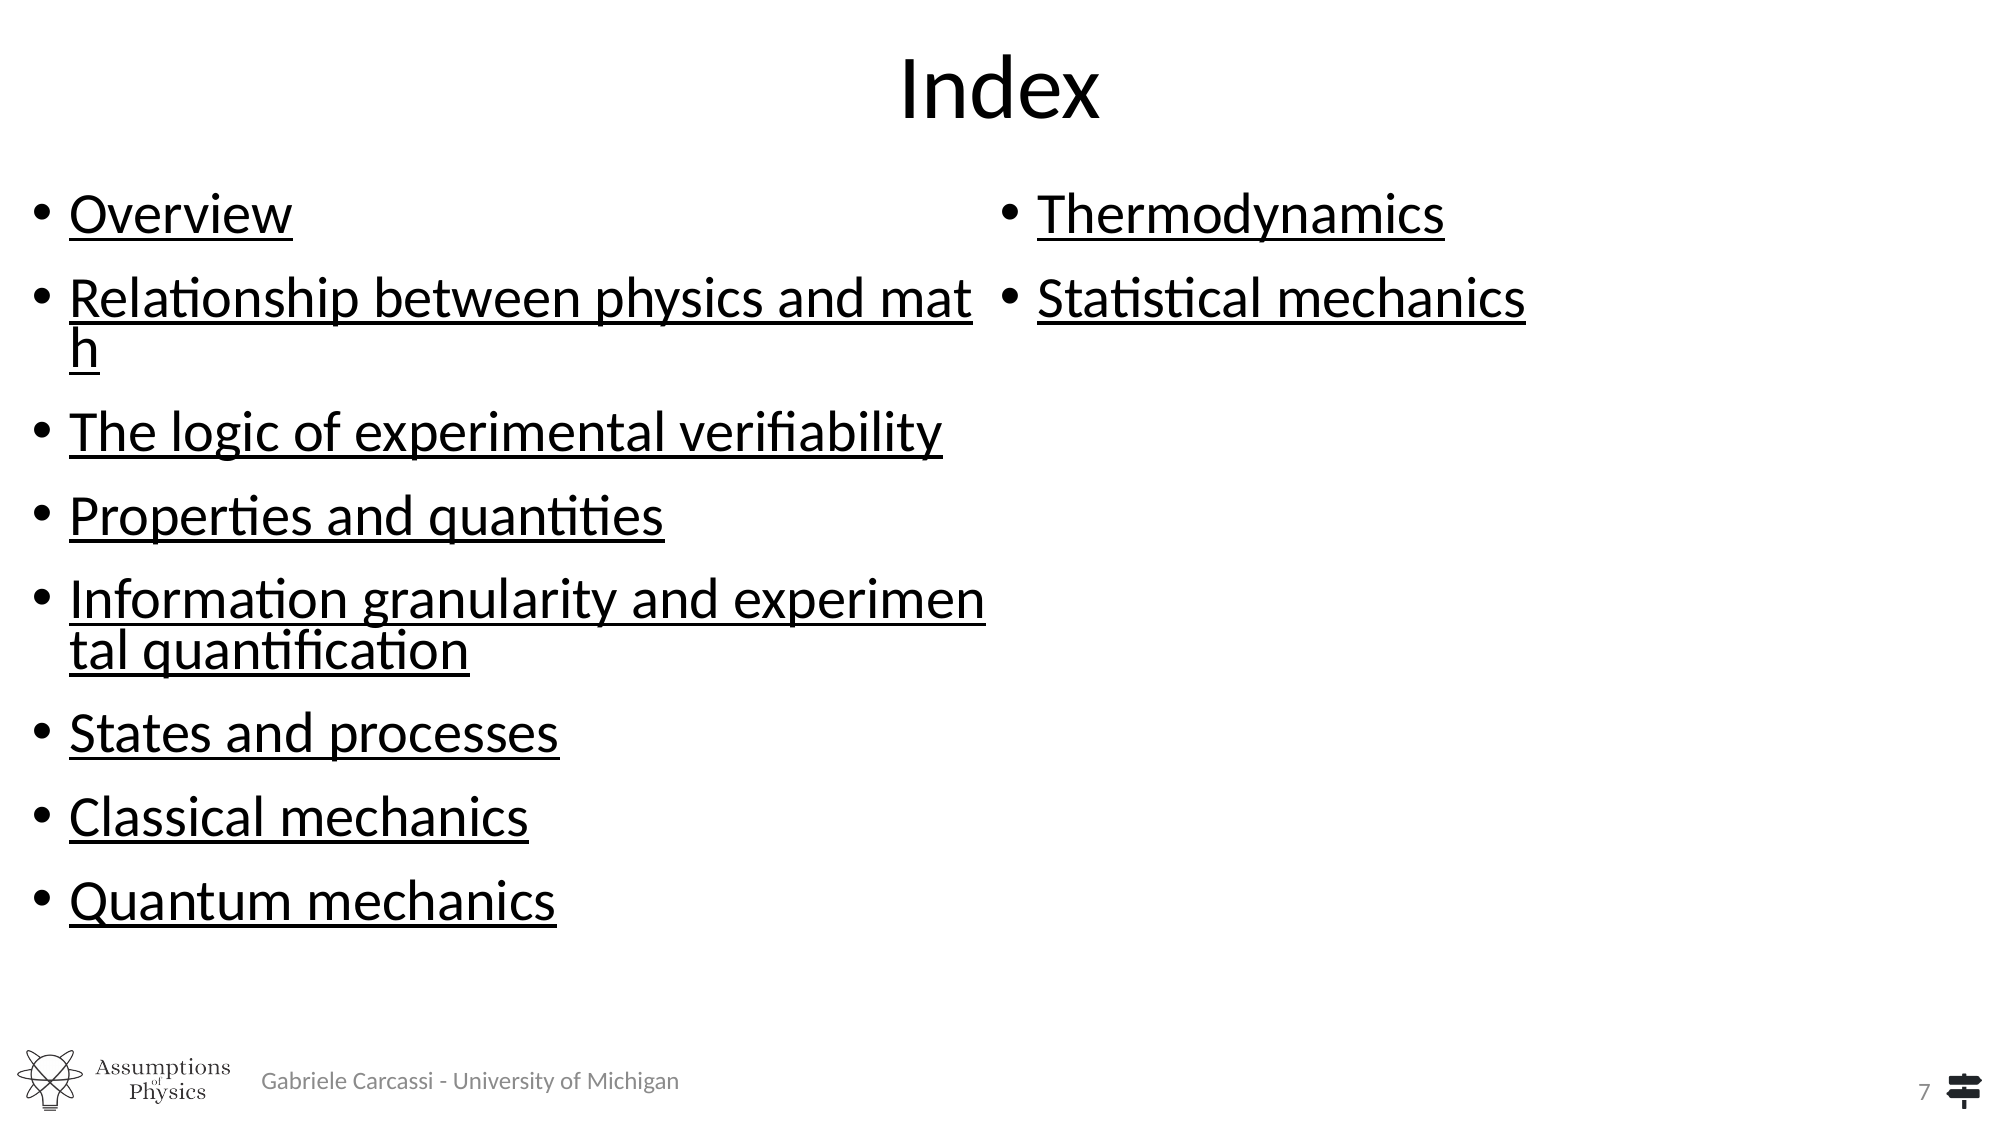

# Index
Overview
Relationship between physics and math
The logic of experimental verifiability
Properties and quantities
Information granularity and experimental quantification
States and processes
Classical mechanics
Quantum mechanics
Thermodynamics
Statistical mechanics

Gabriele Carcassi - University of Michigan
7